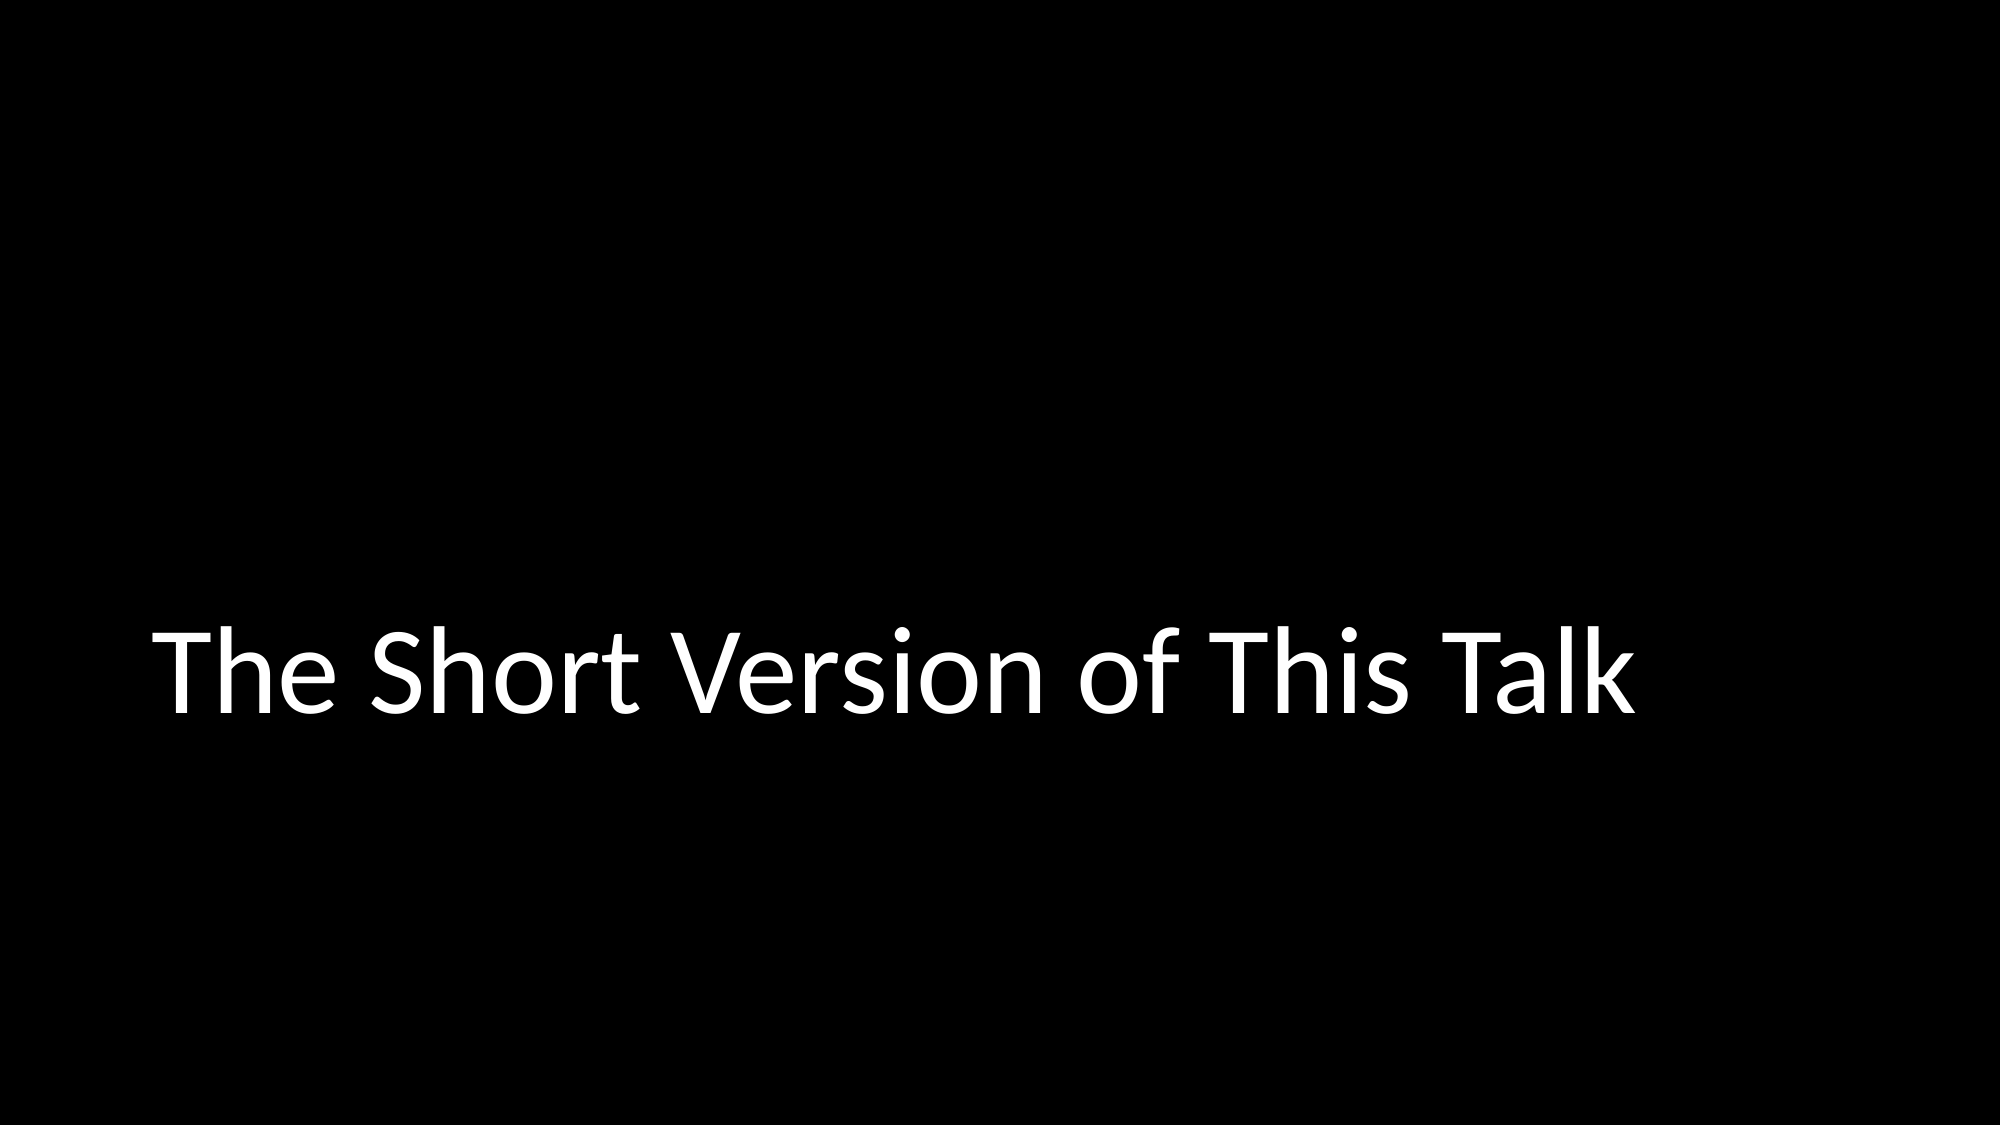

# The Short Version of This Talk